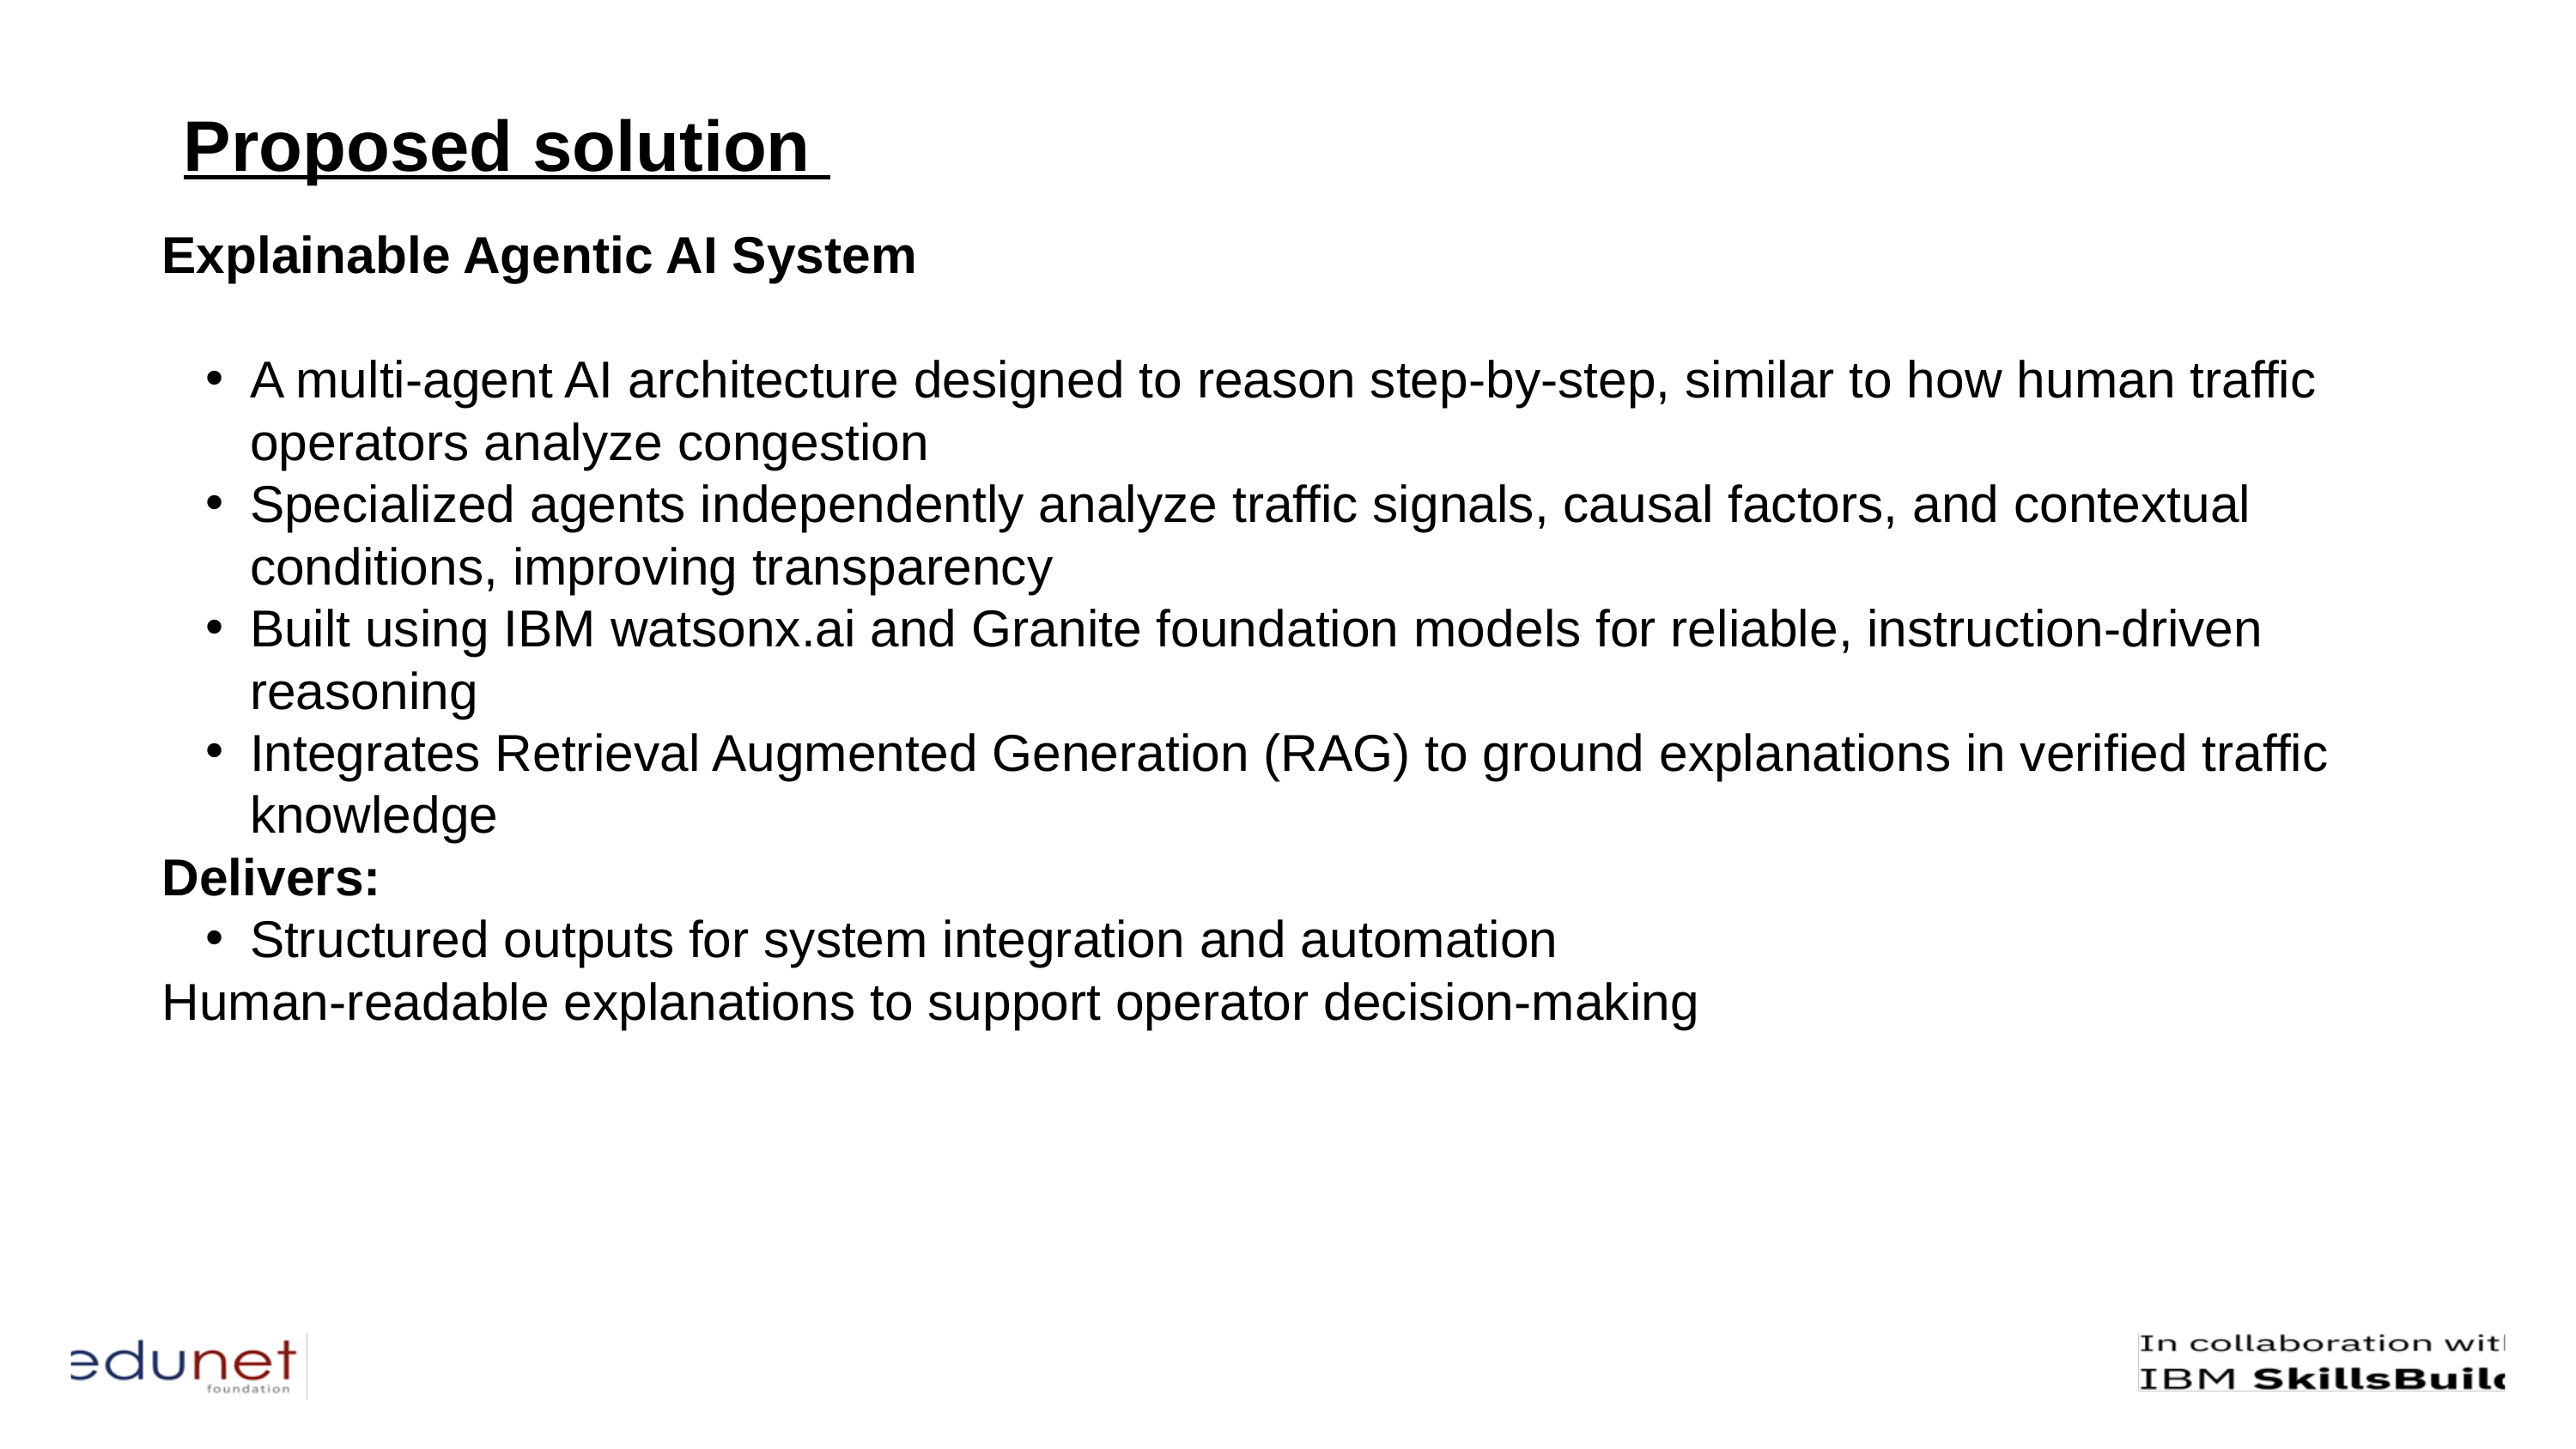

Proposed solution
Explainable Agentic AI System

A multi-agent AI architecture designed to reason step-by-step, similar to how human traffic operators analyze congestion
Specialized agents independently analyze traffic signals, causal factors, and contextual conditions, improving transparency
Built using IBM watsonx.ai and Granite foundation models for reliable, instruction-driven reasoning
Integrates Retrieval Augmented Generation (RAG) to ground explanations in verified traffic knowledge
Delivers:
Structured outputs for system integration and automation
Human-readable explanations to support operator decision-making